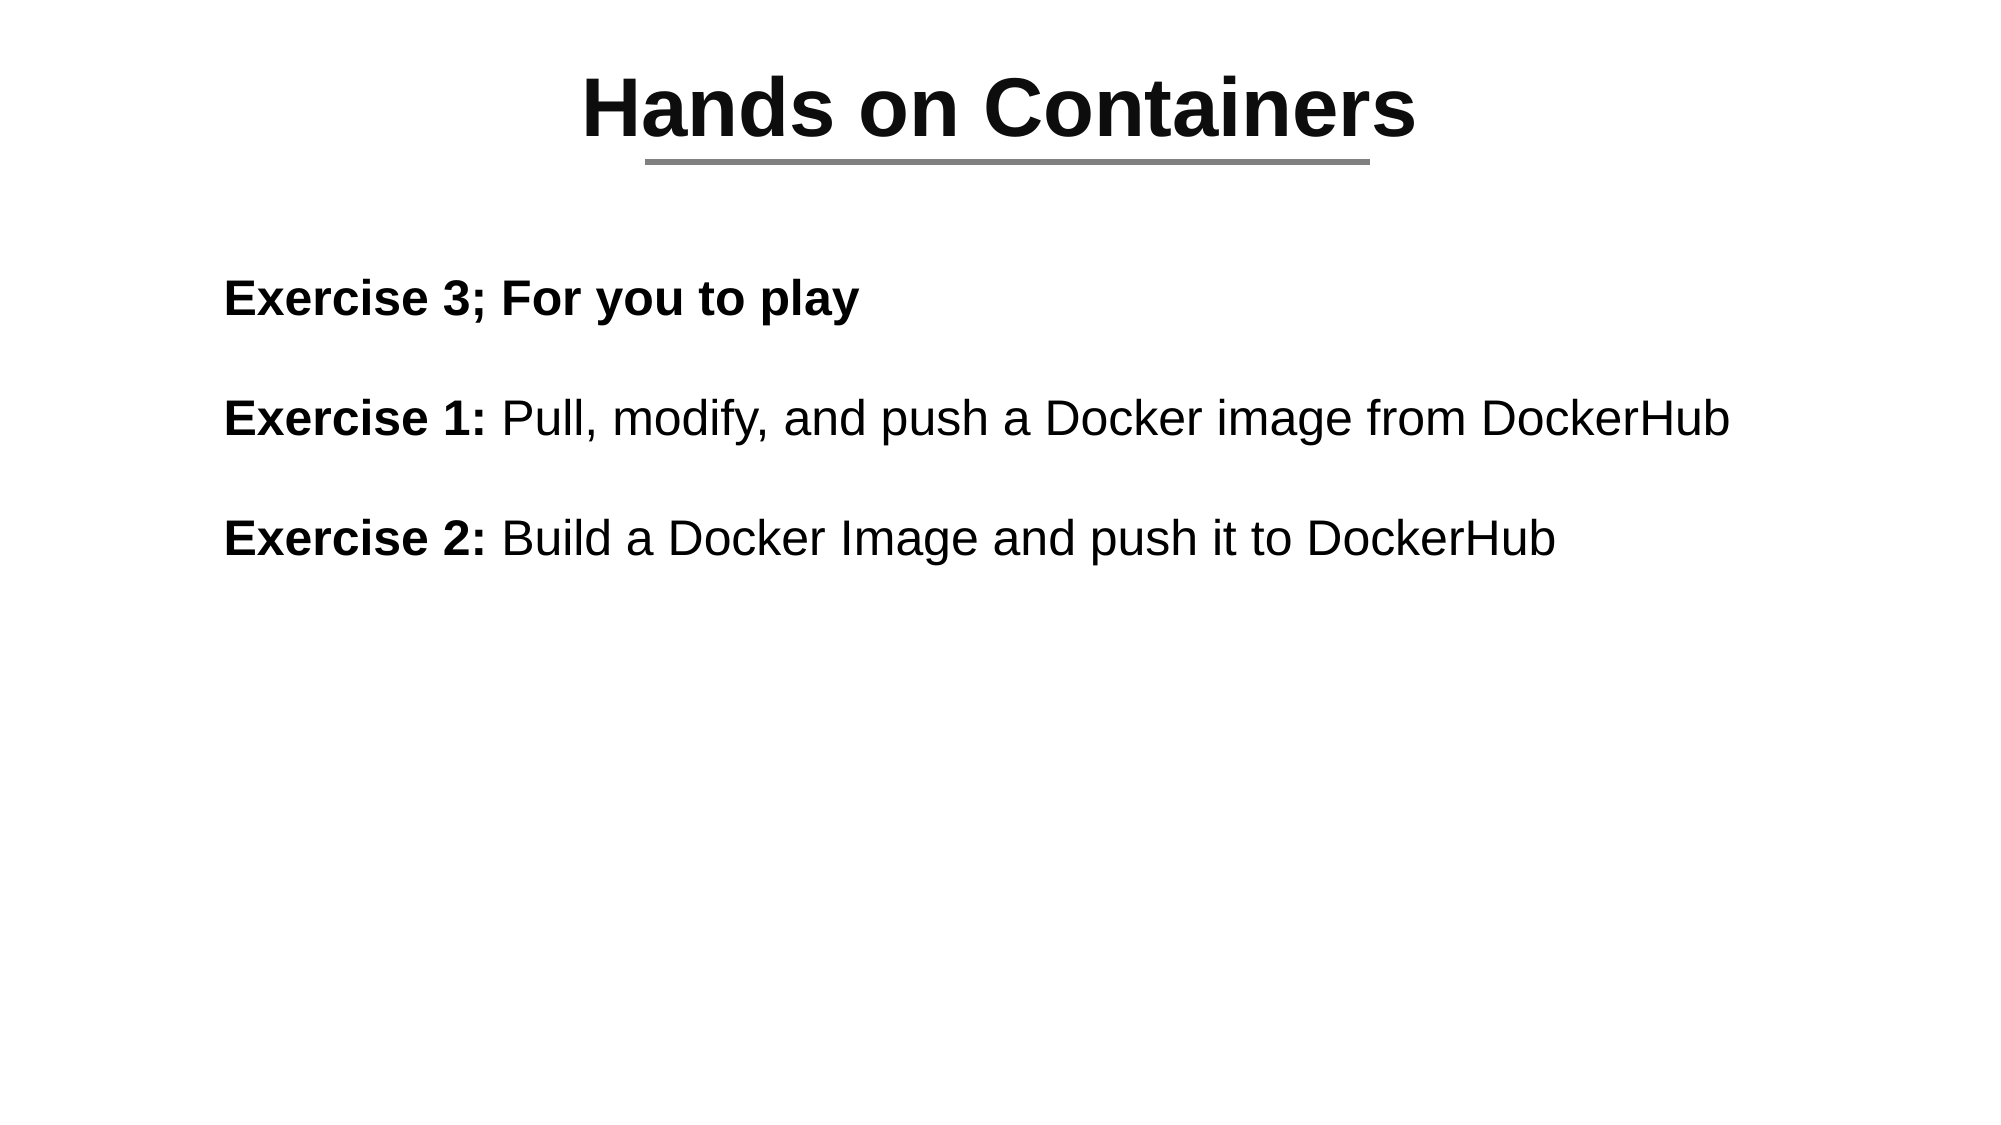

#
Hands on Containers
Exercise 3; For you to play

Exercise 1: Pull, modify, and push a Docker image from DockerHub

Exercise 2: Build a Docker Image and push it to DockerHub